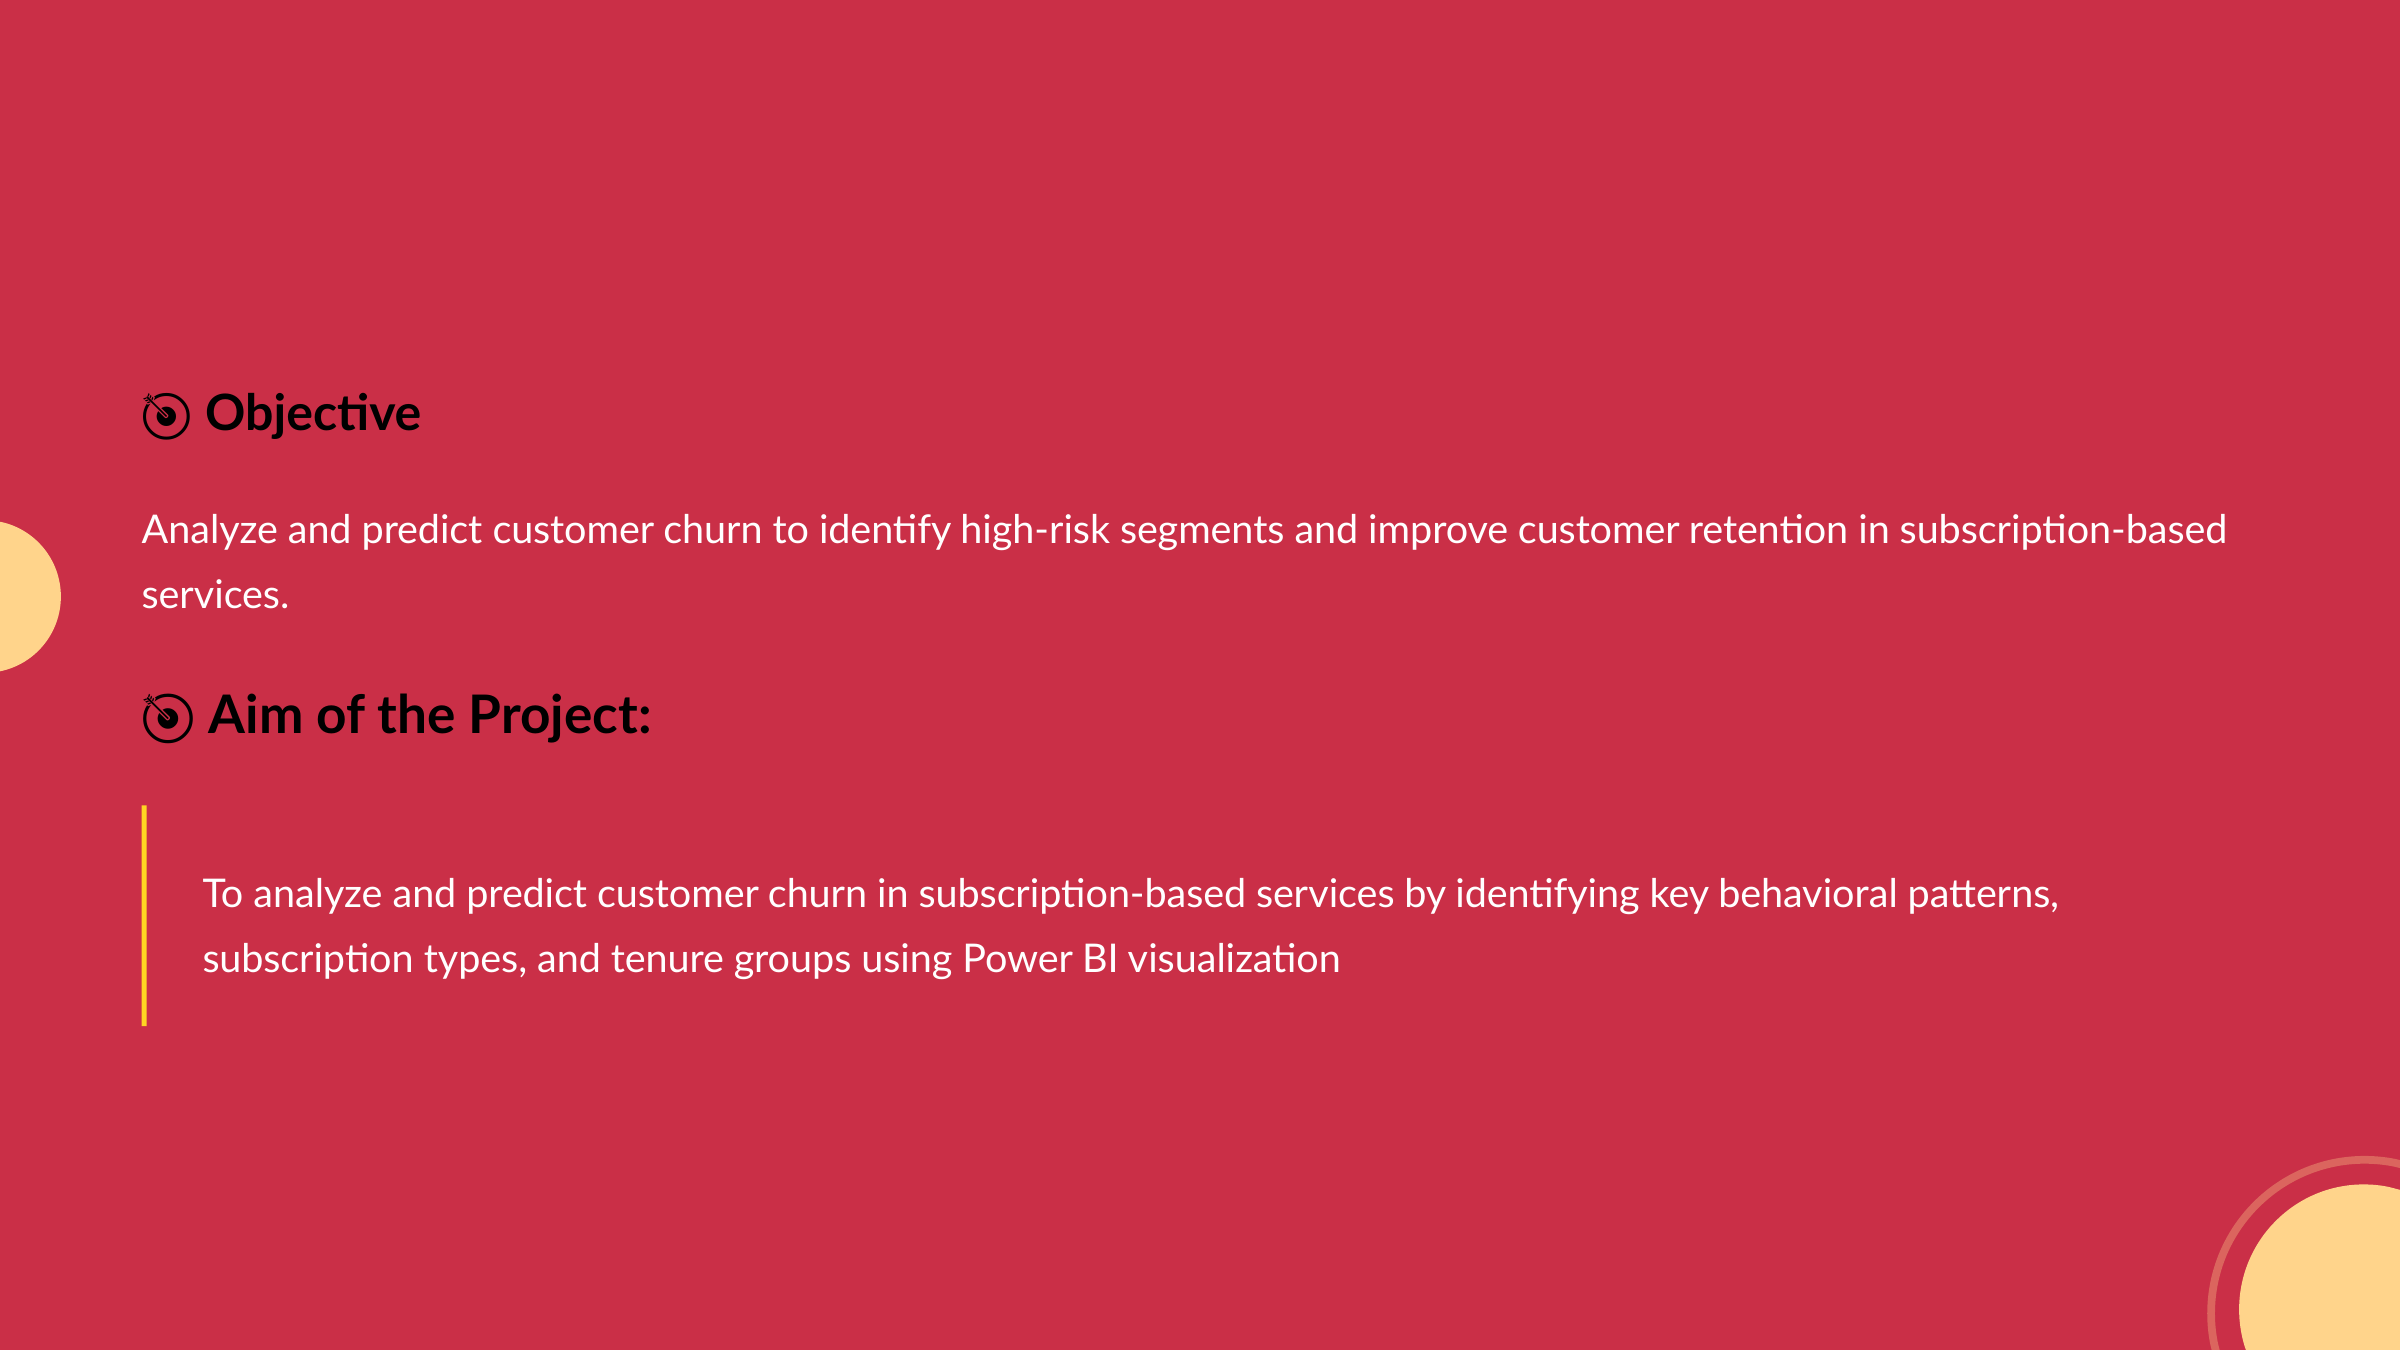

🎯 Objective
Analyze and predict customer churn to identify high-risk segments and improve customer retention in subscription-based services.
🎯 Aim of the Project:

To analyze and predict customer churn in subscription-based services by identifying key behavioral patterns, subscription types, and tenure groups using Power BI visualization